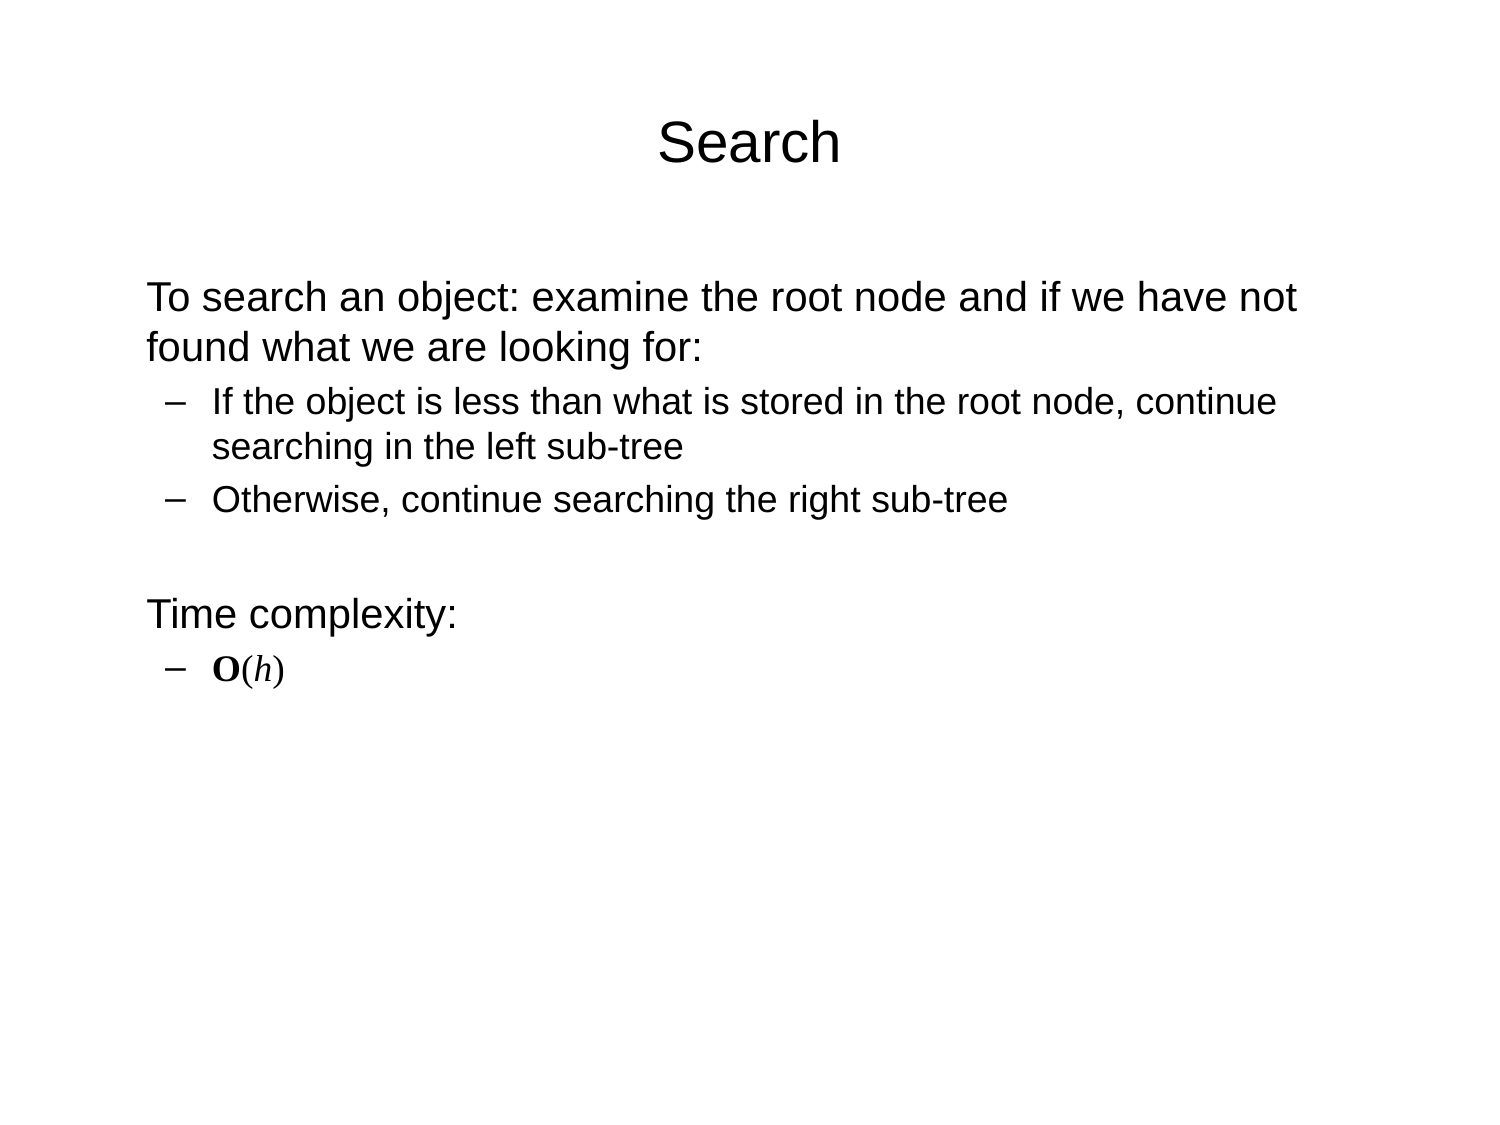

# Search
	To search an object: examine the root node and if we have not found what we are looking for:
If the object is less than what is stored in the root node, continue searching in the left sub-tree
Otherwise, continue searching the right sub-tree

	Time complexity:
O(h)